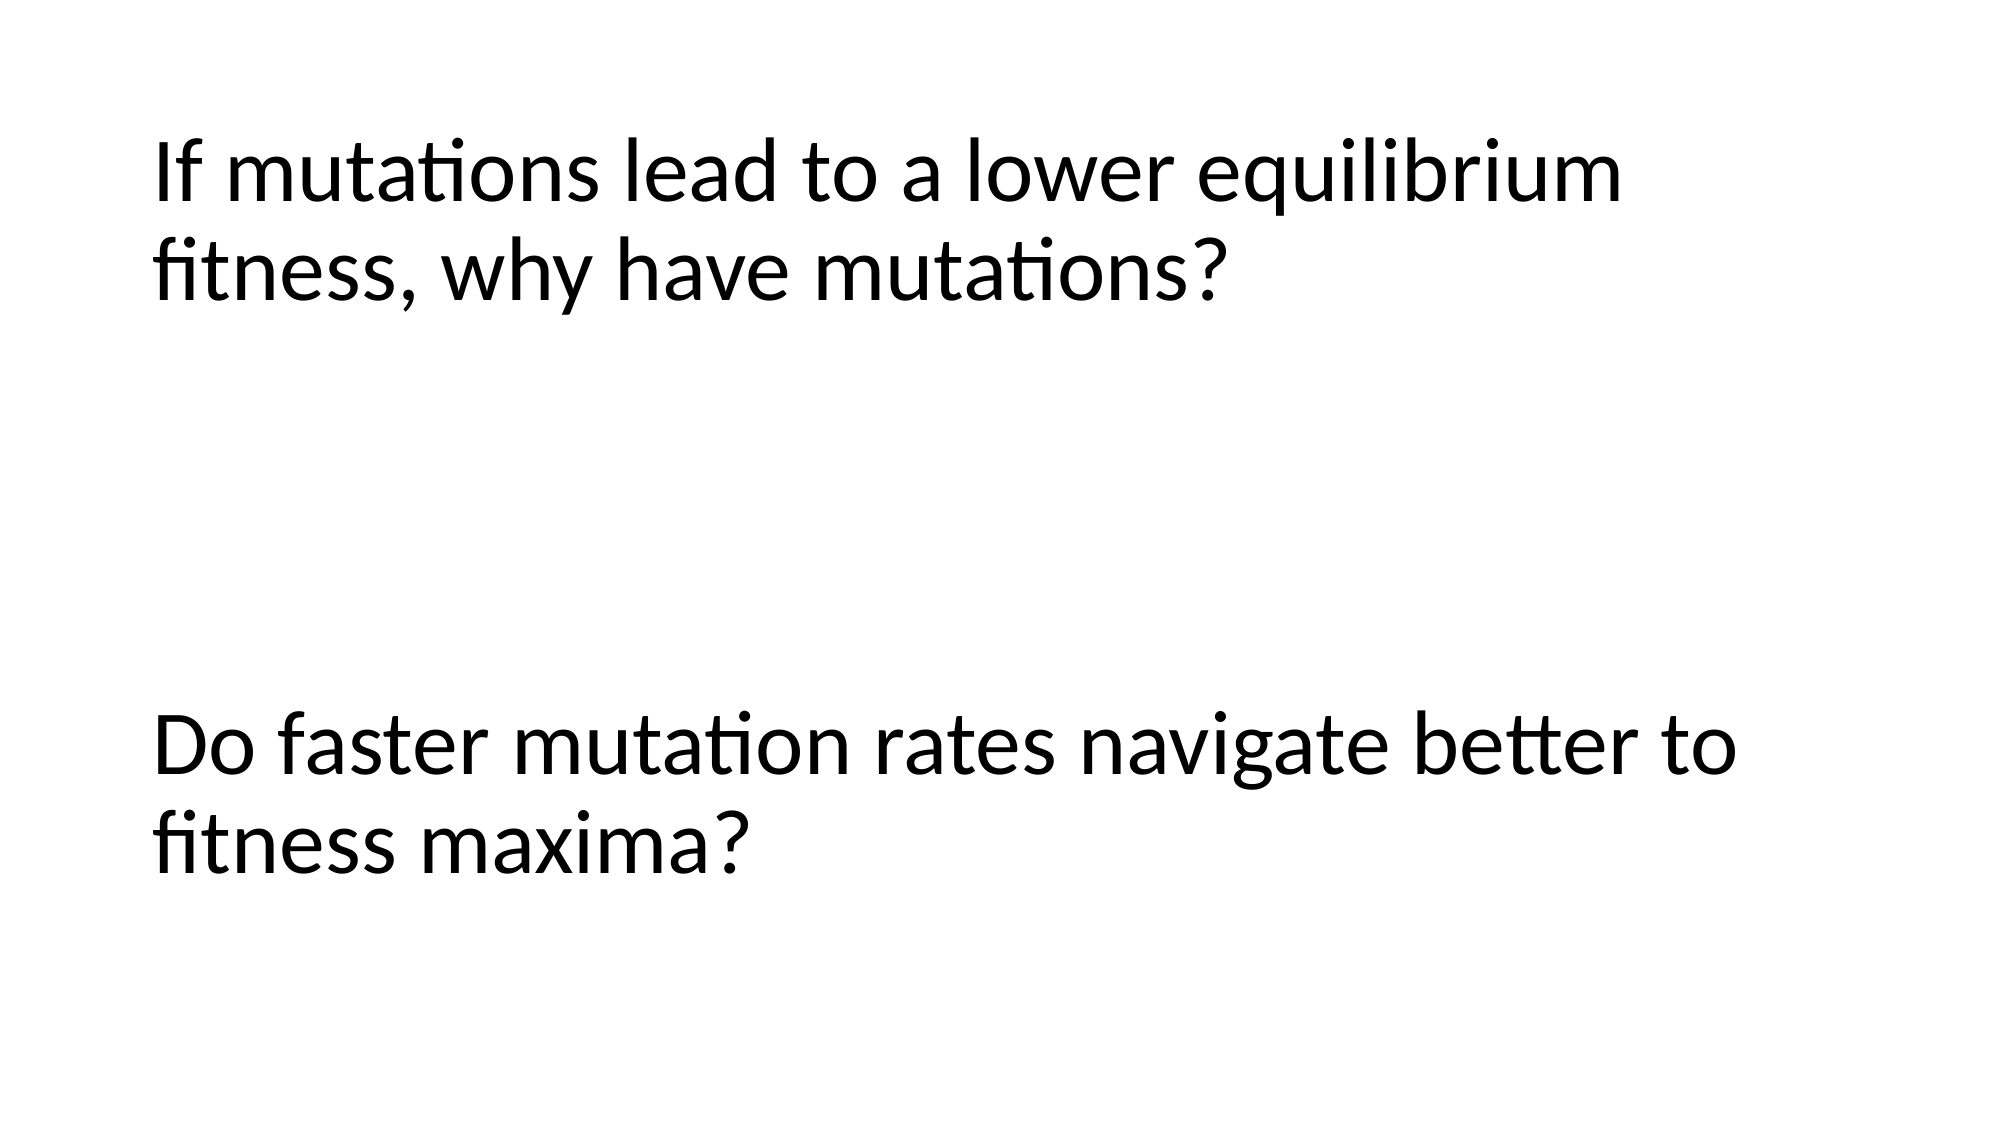

# If mutations lead to a lower equilibrium fitness, why have mutations?
Do faster mutation rates navigate better to fitness maxima?